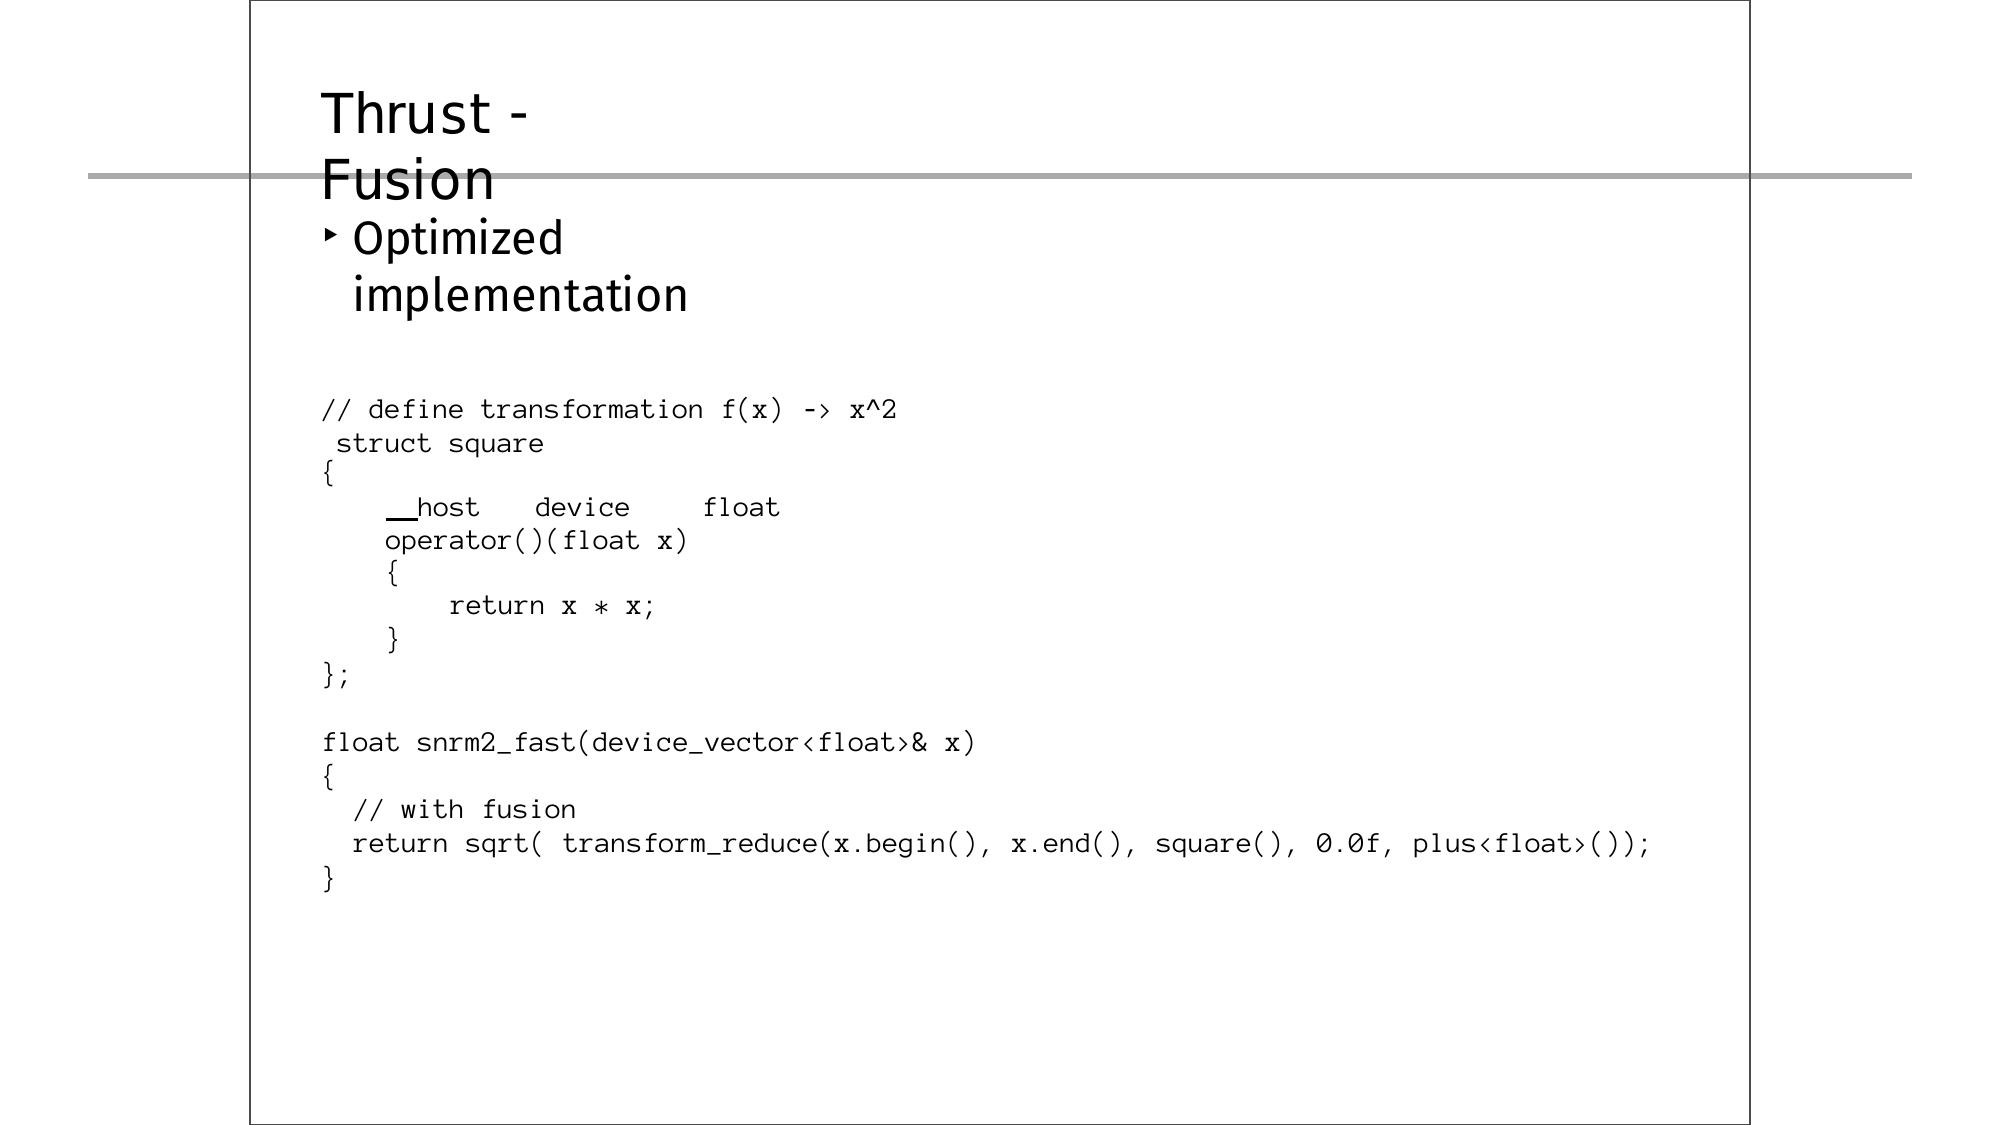

# Thrust - Fusion

Optimized implementation
// define transformation f(x) ‐> x^2  struct square
{
  host	device 	 float operator()(float x)
{
return x * x;
}
};

float snrm2_fast(device_vector<float>& x)
{
// with fusion
return sqrt( transform_reduce(x.begin(), x.end(), square(), 0.0f, plus<float>());
}